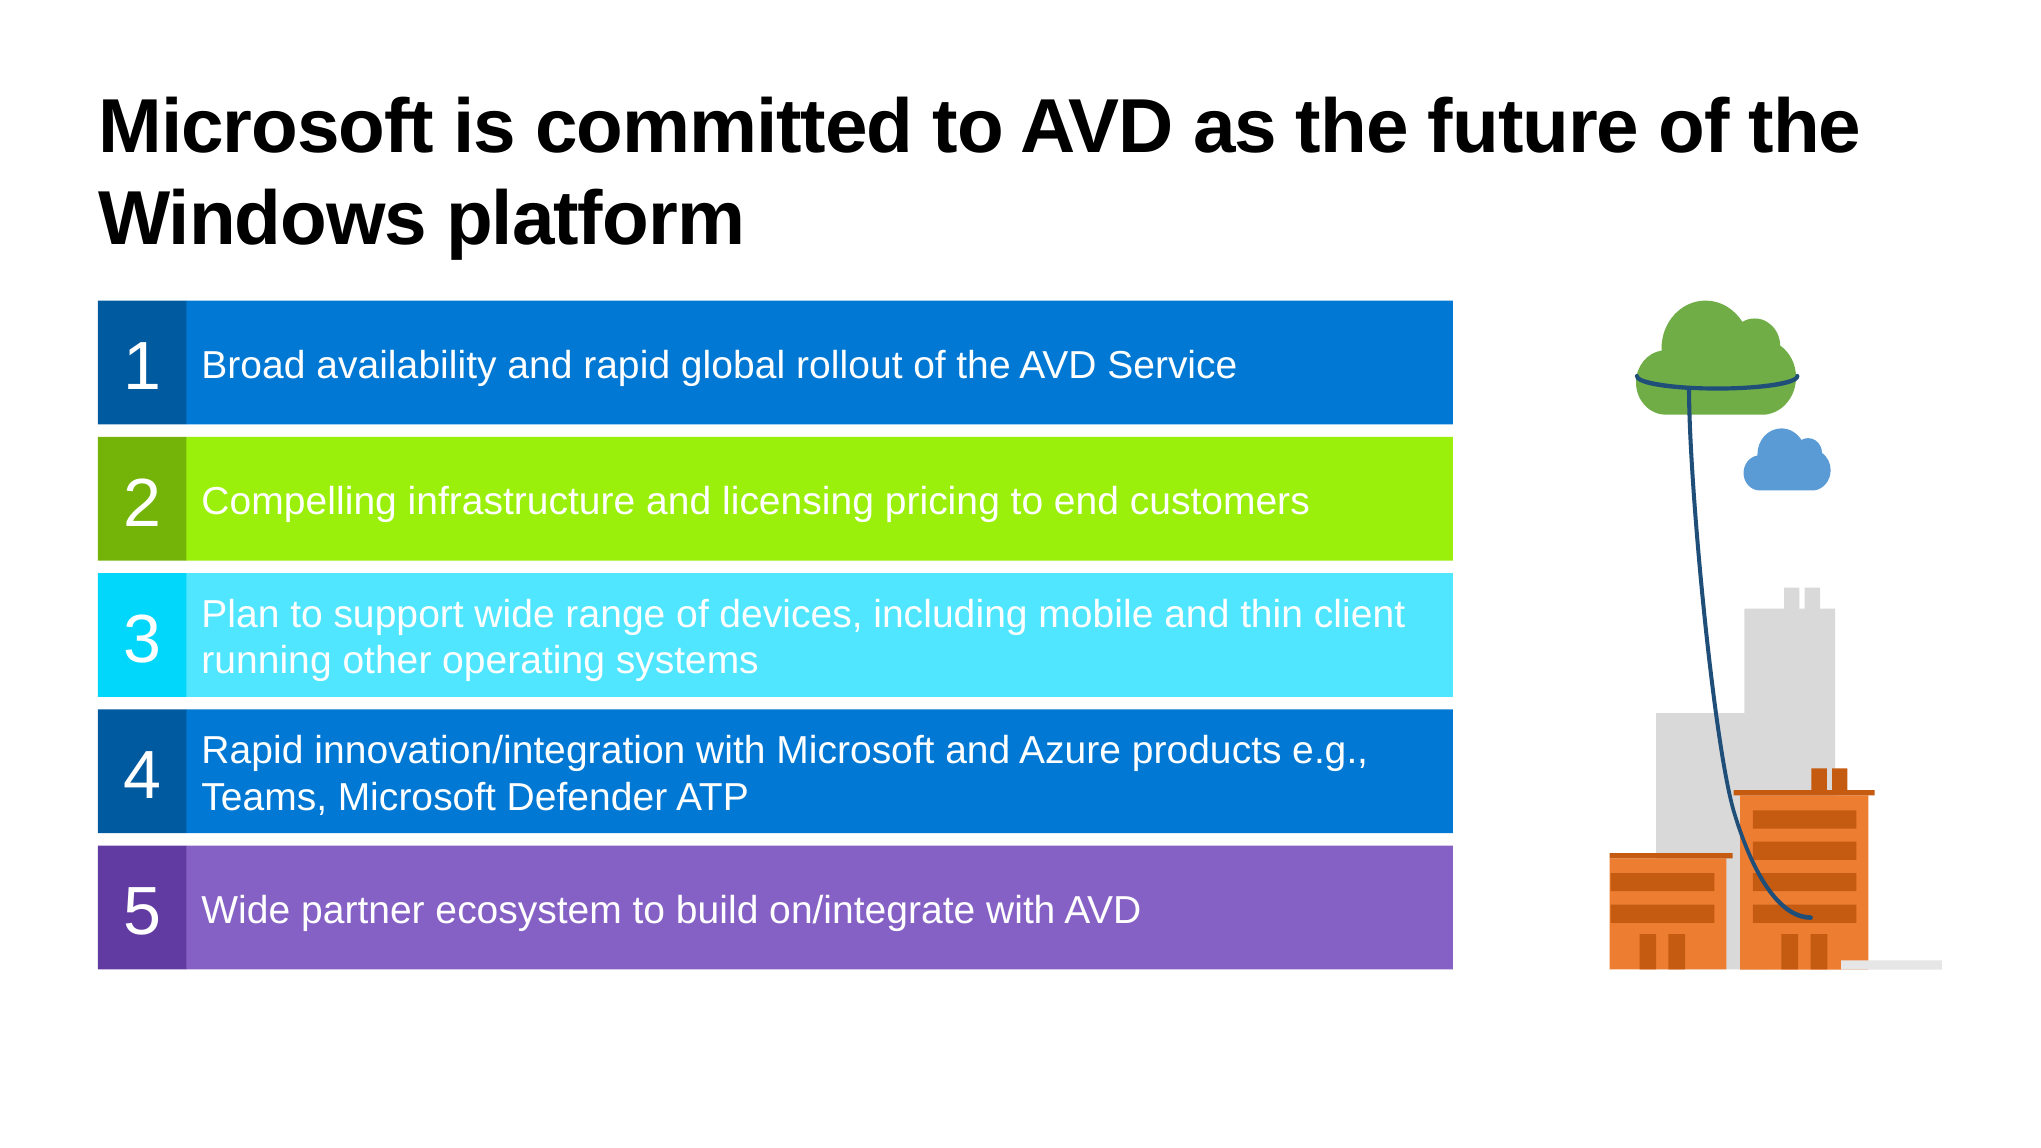

# Microsoft is committed to AVD as the future of the Windows platform
1
Broad availability and rapid global rollout of the AVD Service

2
Compelling infrastructure and licensing pricing to end customers
3
Plan to support wide range of devices, including mobile and thin client running other operating systems
4
Rapid innovation/integration with Microsoft and Azure products e.g., Teams, Microsoft Defender ATP
5
Wide partner ecosystem to build on/integrate with AVD